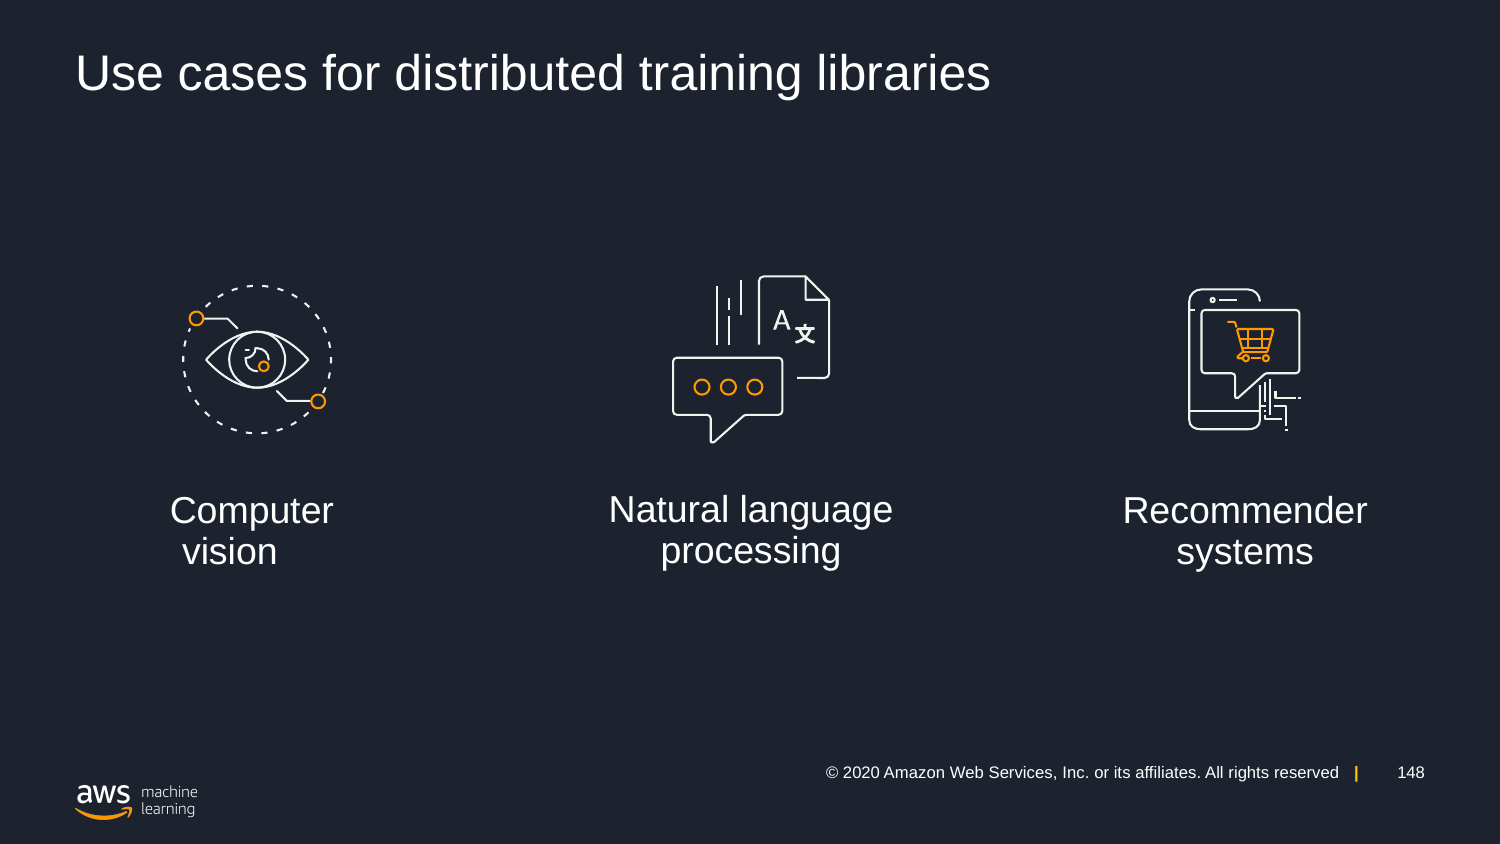

# Use cases for distributed training libraries

Natural language processing
Computer
vision
Recommender systems